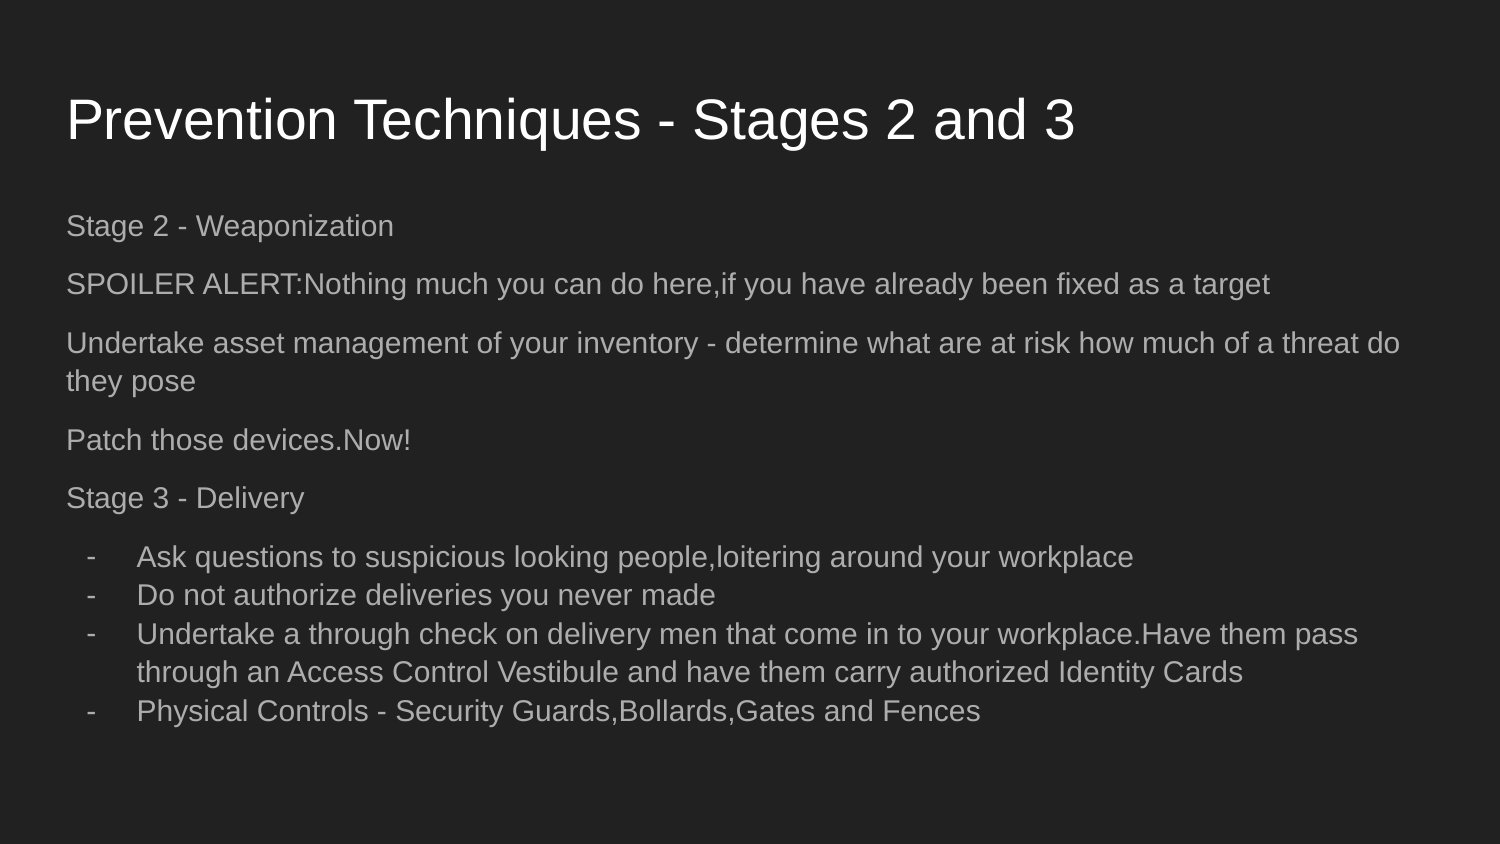

# Prevention Techniques - Stages 2 and 3

Stage 2 - Weaponization
SPOILER ALERT:Nothing much you can do here,if you have already been fixed as a target
Undertake asset management of your inventory - determine what are at risk how much of a threat do they pose
Patch those devices.Now!
Stage 3 - Delivery
Ask questions to suspicious looking people,loitering around your workplace
Do not authorize deliveries you never made
Undertake a through check on delivery men that come in to your workplace.Have them pass through an Access Control Vestibule and have them carry authorized Identity Cards
Physical Controls - Security Guards,Bollards,Gates and Fences